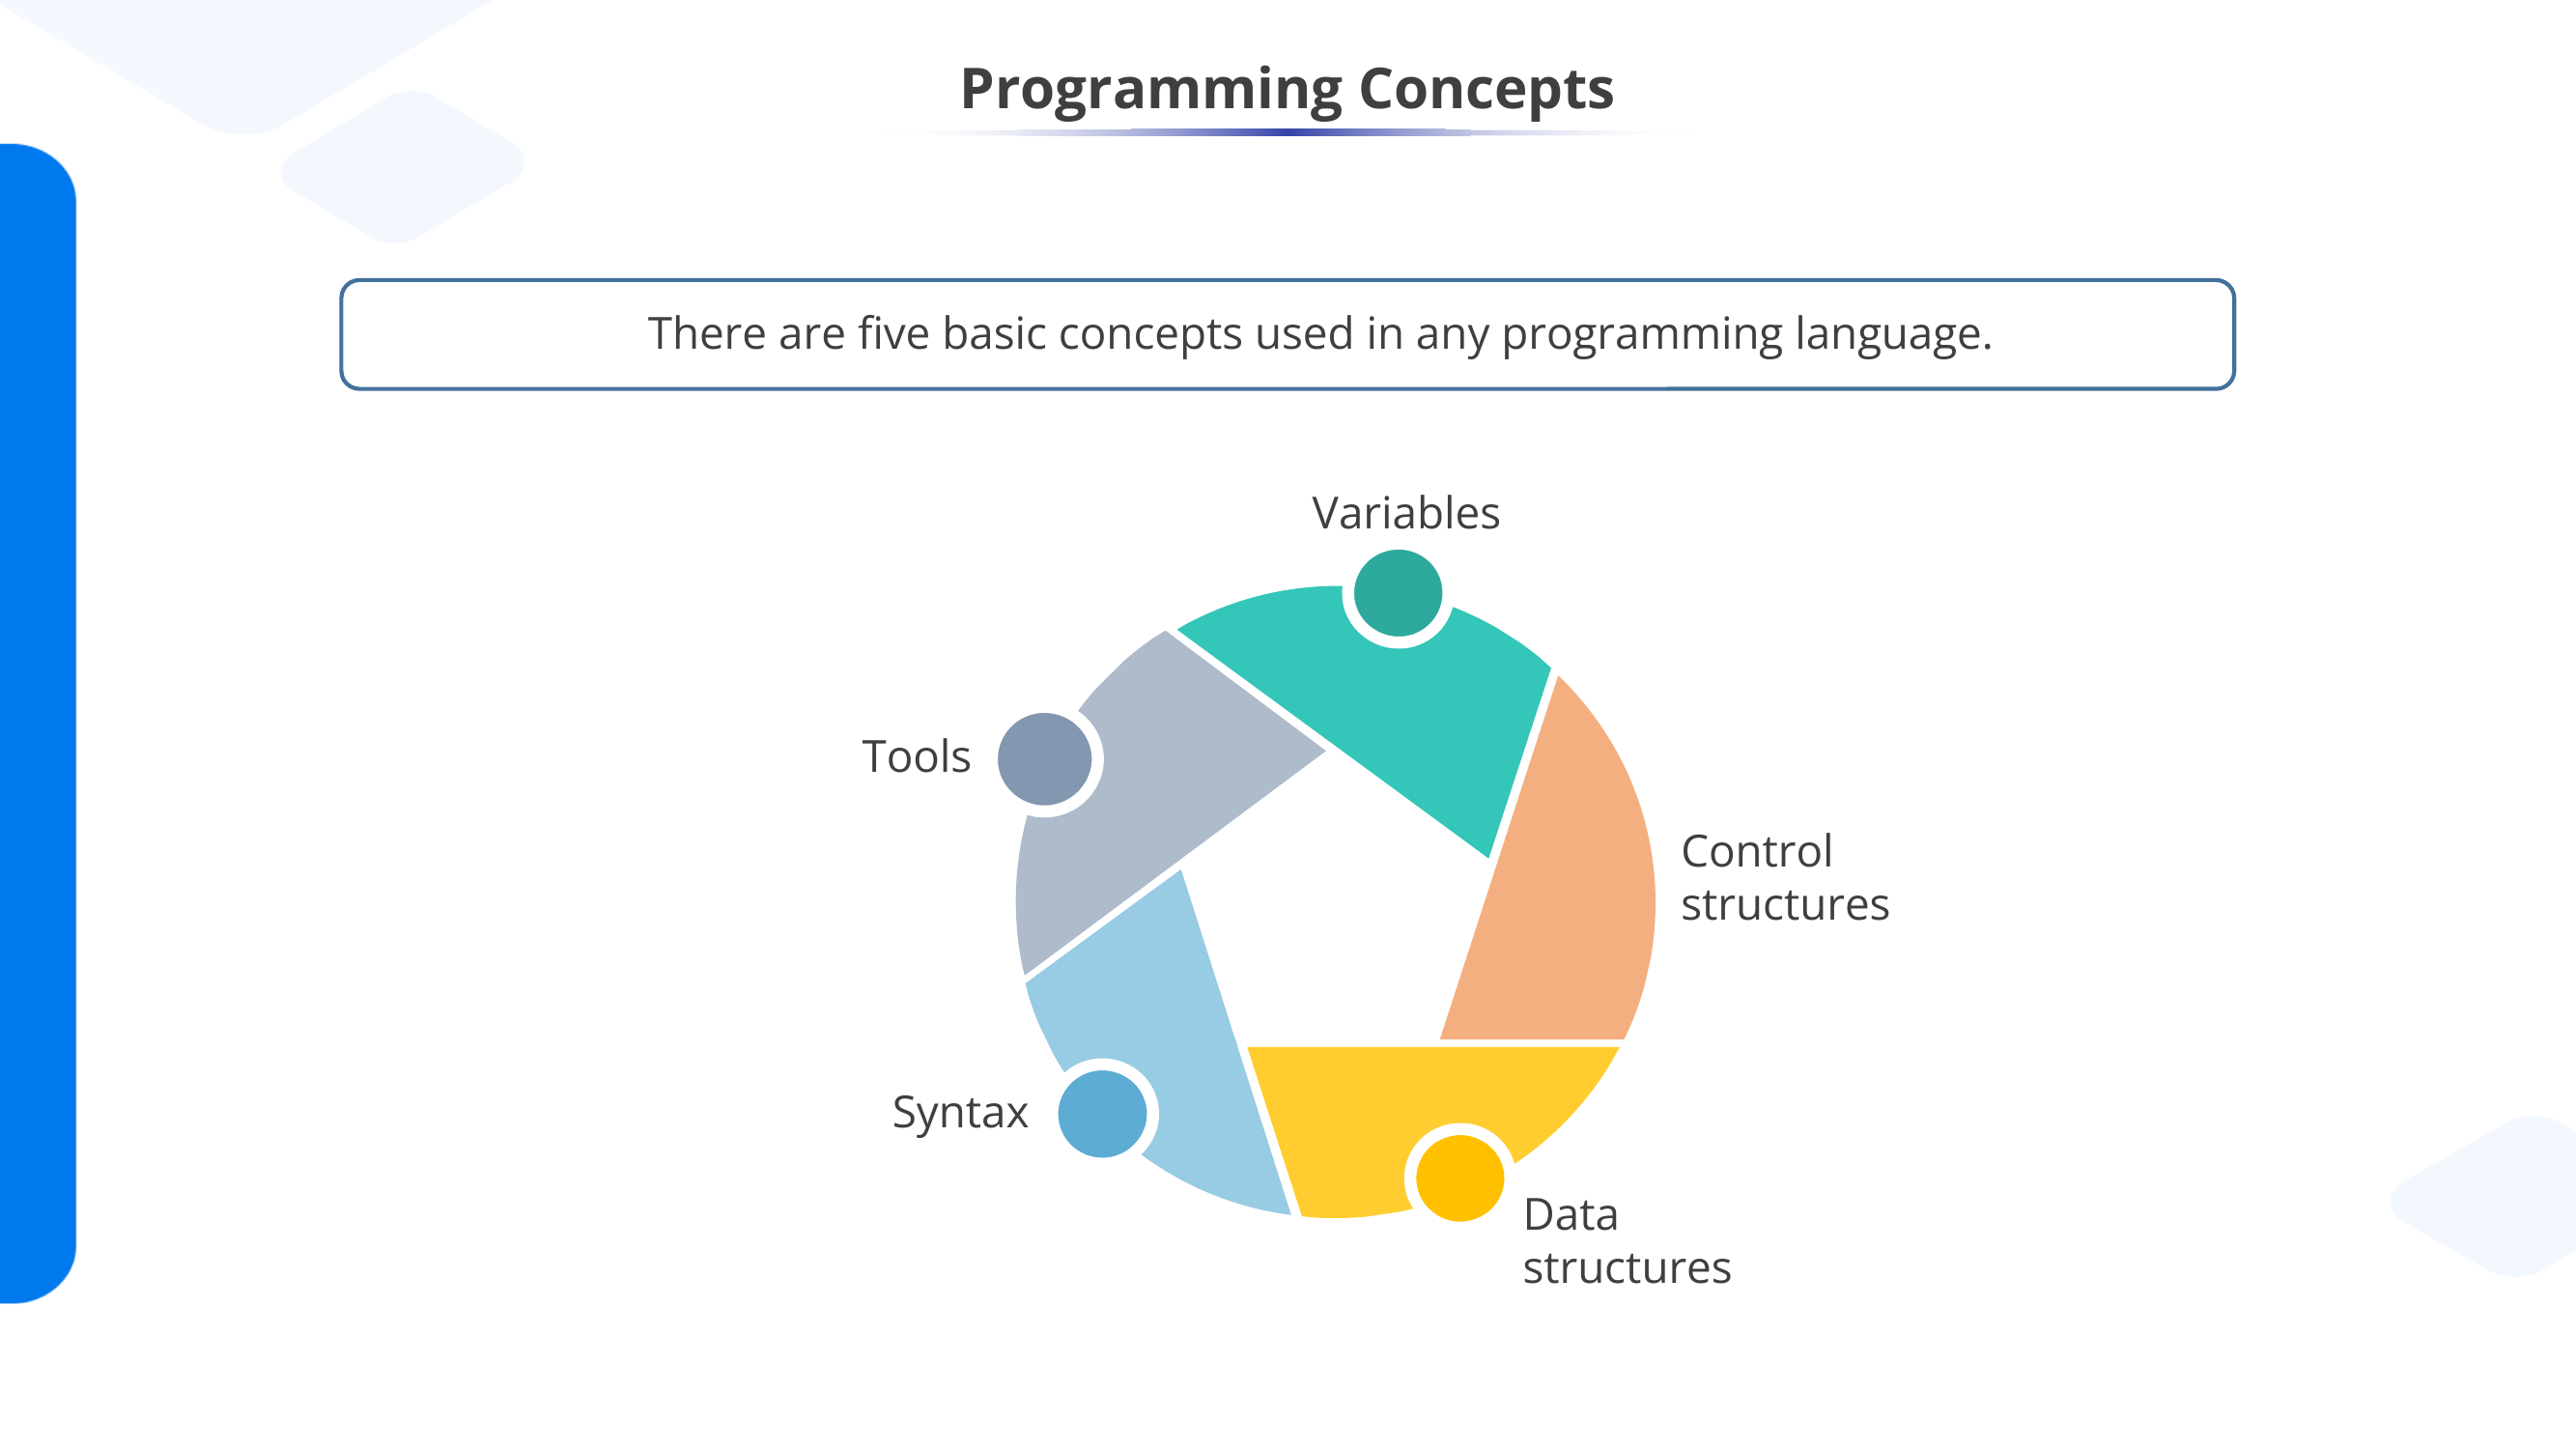

# Programming Concepts

There are five basic concepts used in any programming language.

Variables

Tools
Control structures

Syntax

Data structures